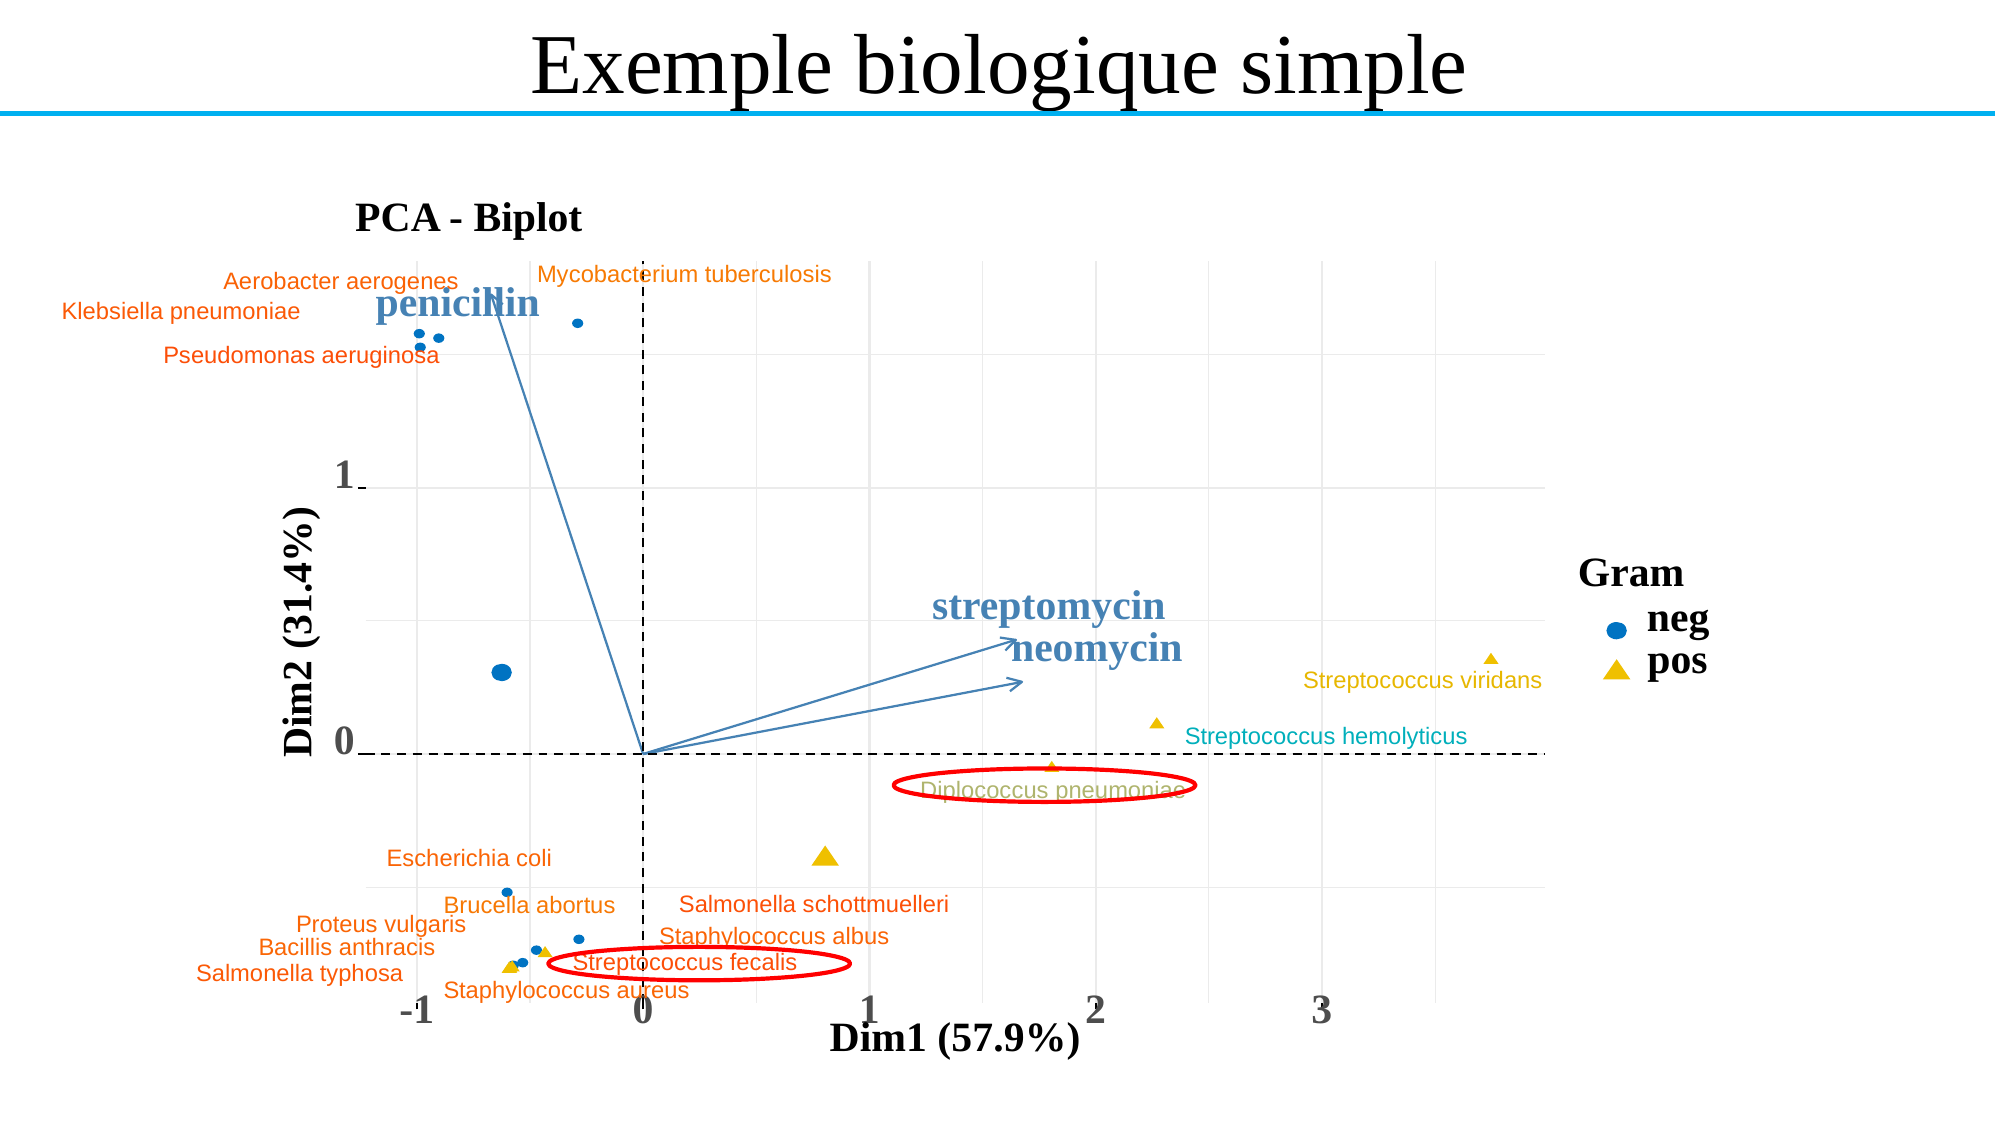

# Exemple biologique simple

PCA - Biplot

penicillin

1

Gram
streptomycin
Dim2 (31.4%)

neg

neomycin

pos

0

3
0
-1
1
2
Dim1 (57.9%)
Mycobacterium tuberculosis
Aerobacter aerogenes
Klebsiella pneumoniae
Pseudomonas aeruginosa
Streptococcus viridans
Streptococcus hemolyticus

Diplococcus pneumoniae
Escherichia coli
Salmonella schottmuelleri
Brucella abortus
Proteus vulgaris
Staphylococcus albus
Bacillis anthracis

Streptococcus fecalis
Salmonella typhosa
Staphylococcus aureus